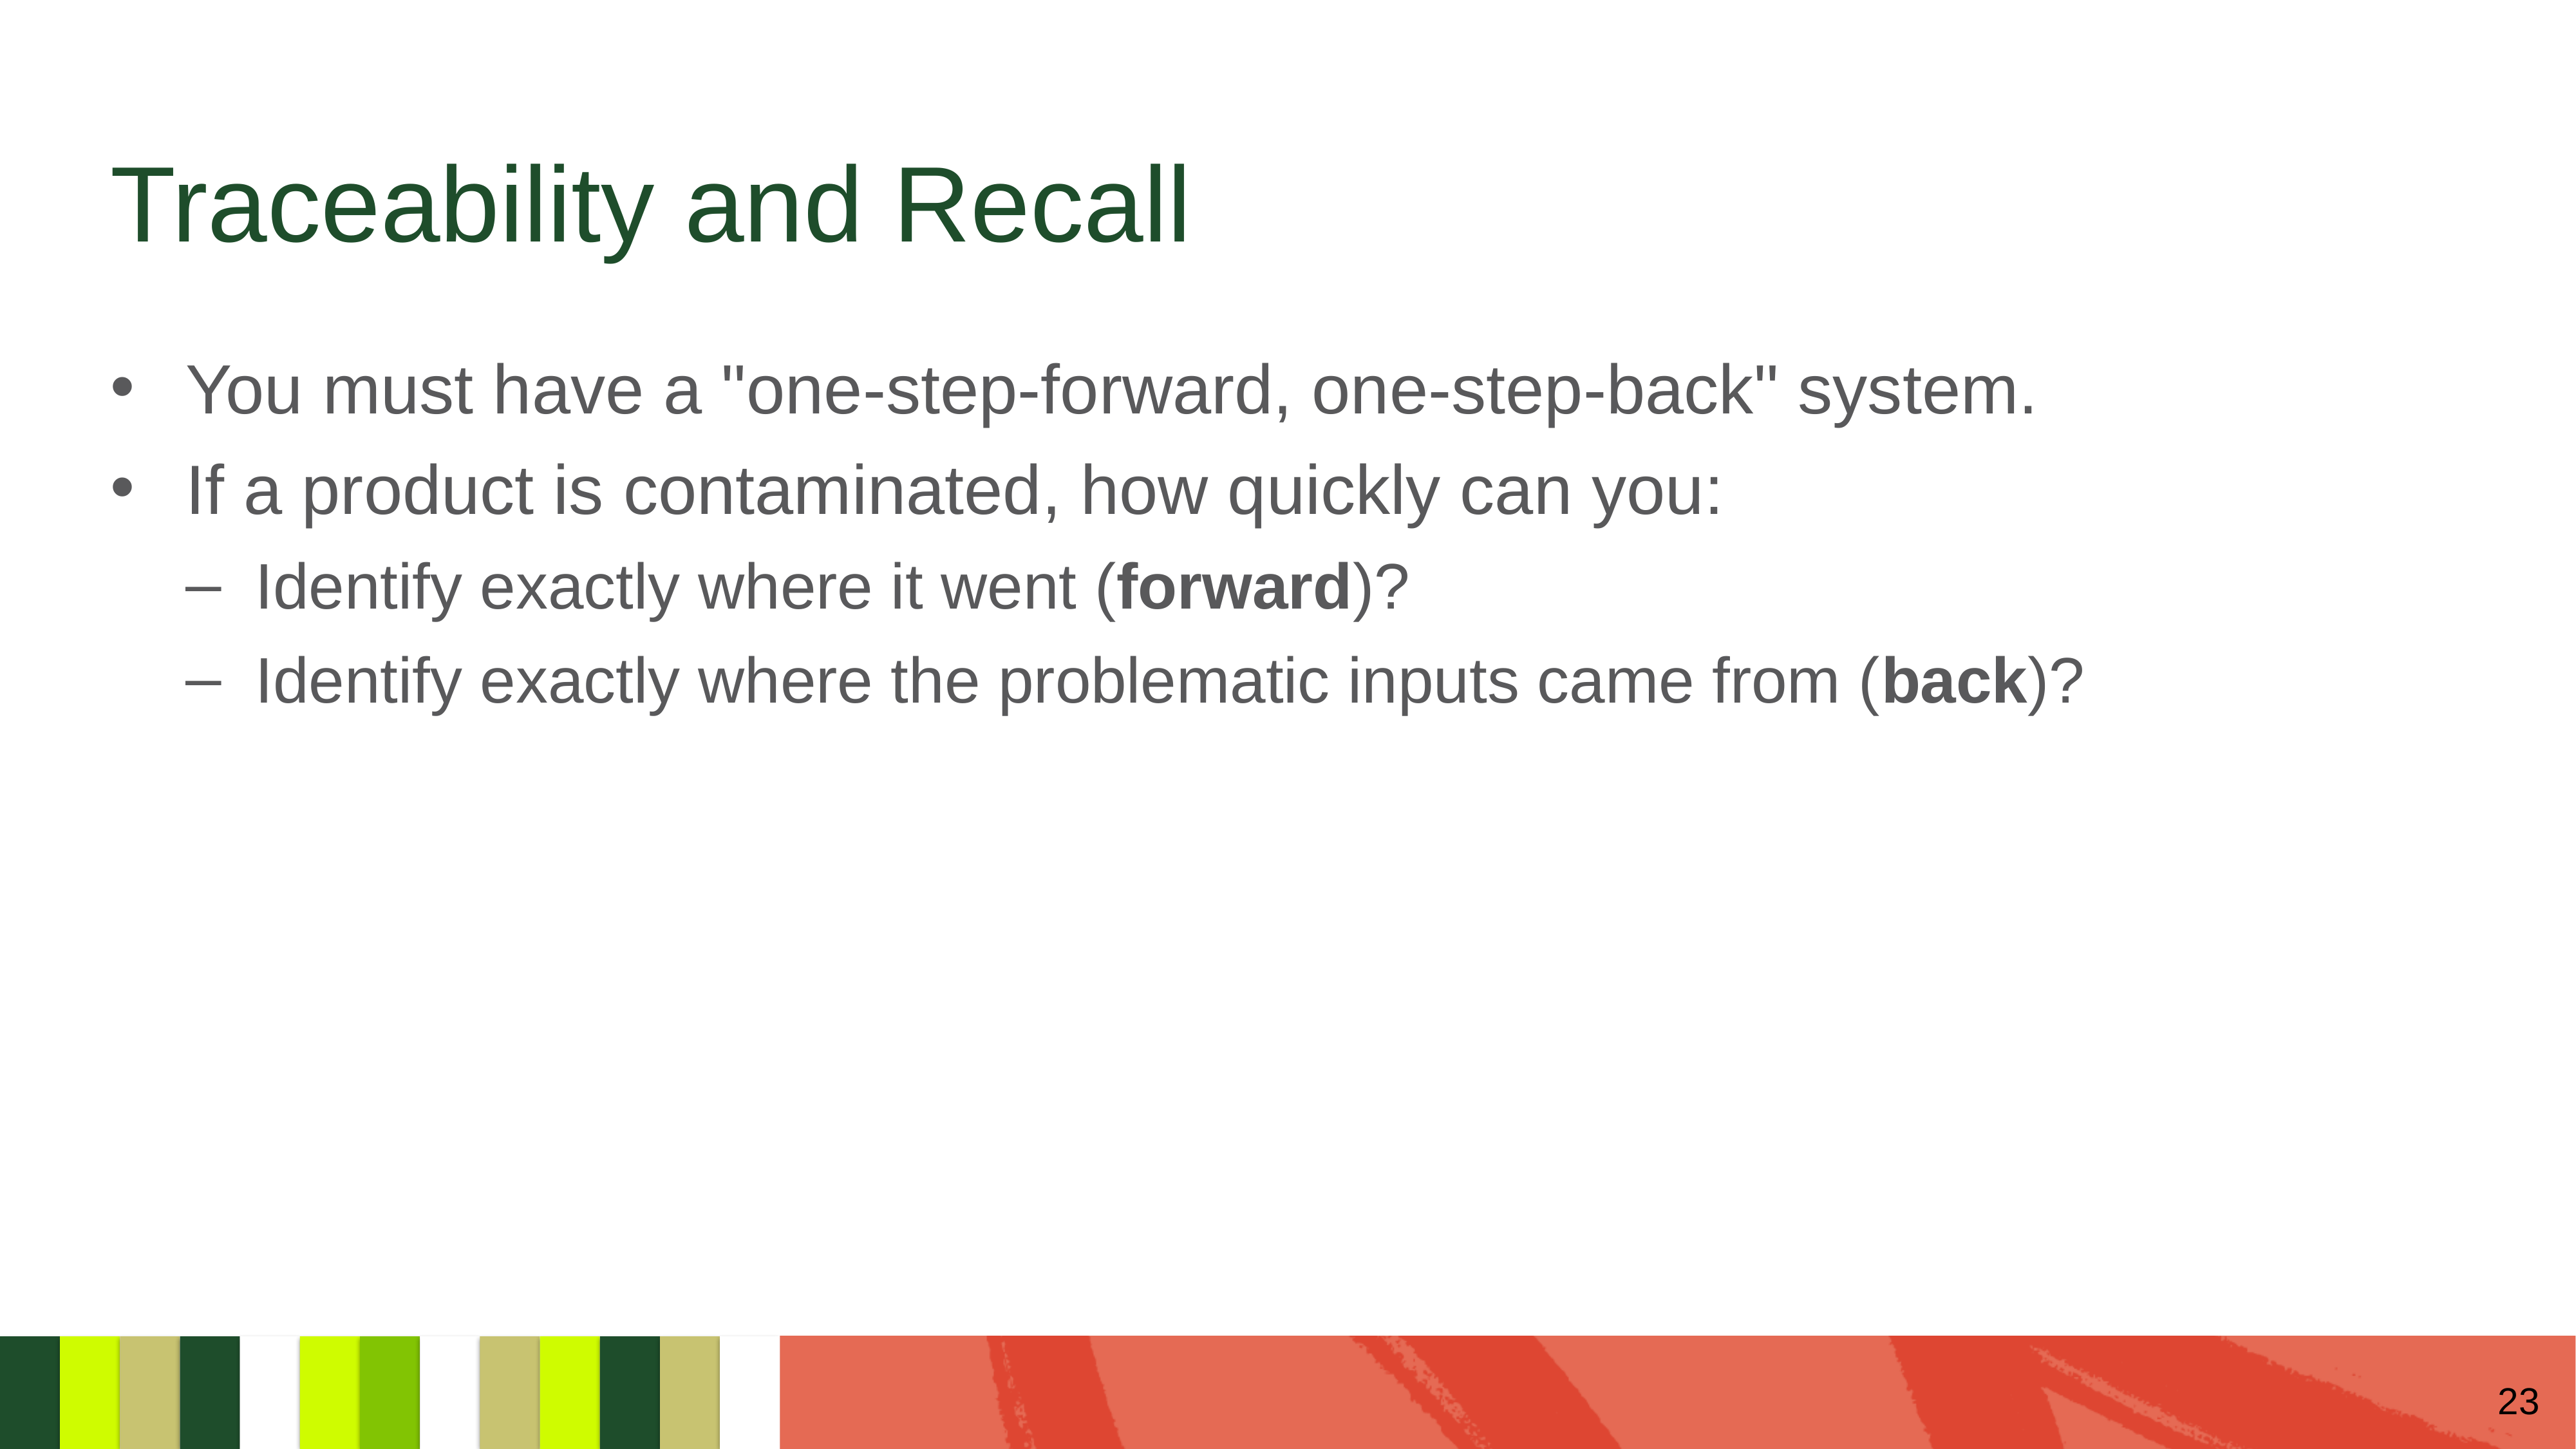

# Traceability and Recall
You must have a "one-step-forward, one-step-back" system.
If a product is contaminated, how quickly can you:
Identify exactly where it went (forward)?
Identify exactly where the problematic inputs came from (back)?
23